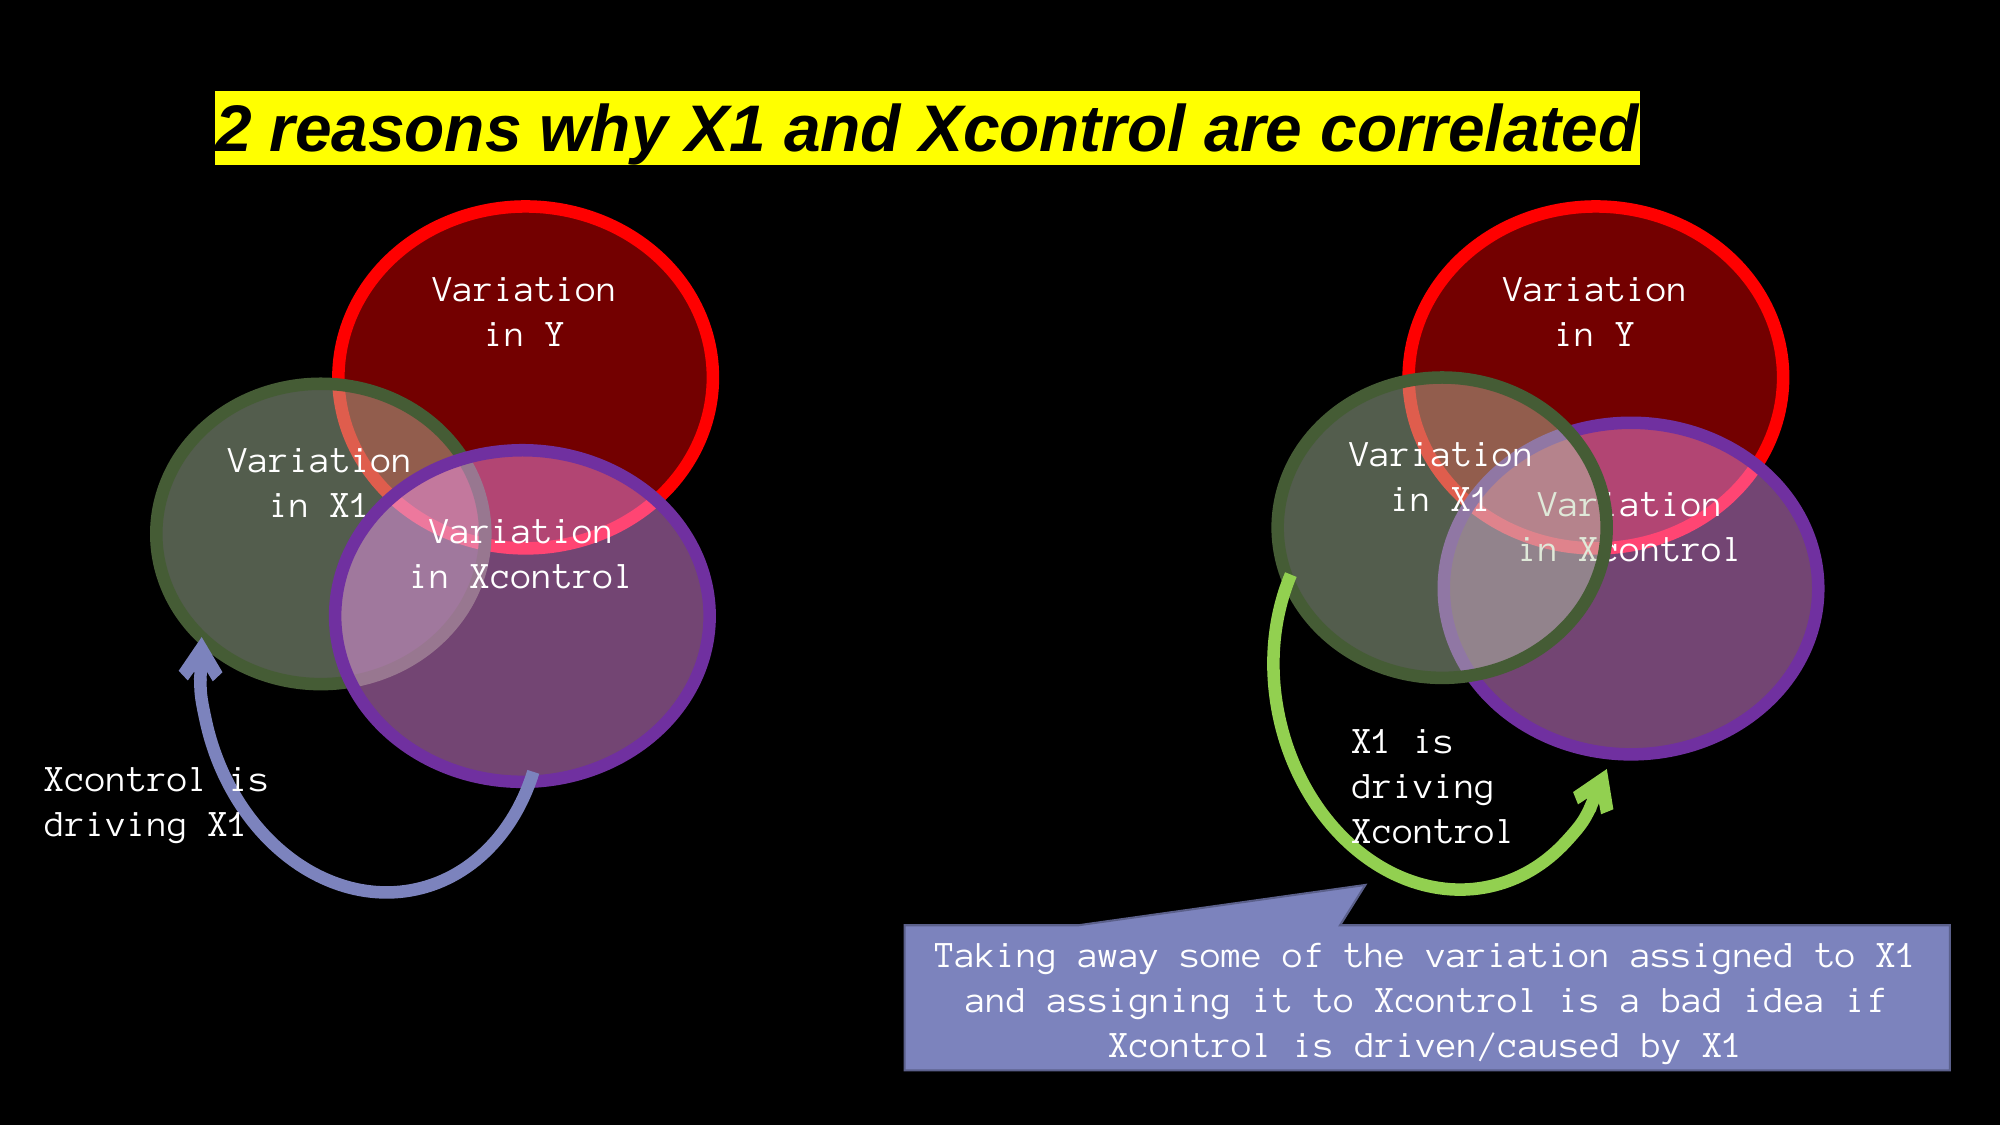

# 2 reasons why X1 and Xcontrol are correlated
Variation in Y
Variation in Y
Variation in X1
Variation in X1
Variation in Xcontrol
Variation in Xcontrol

X1 is driving Xcontrol
Xcontrol is driving X1
Taking away some of the variation assigned to X1 and assigning it to Xcontrol is a bad idea if Xcontrol is driven/caused by X1